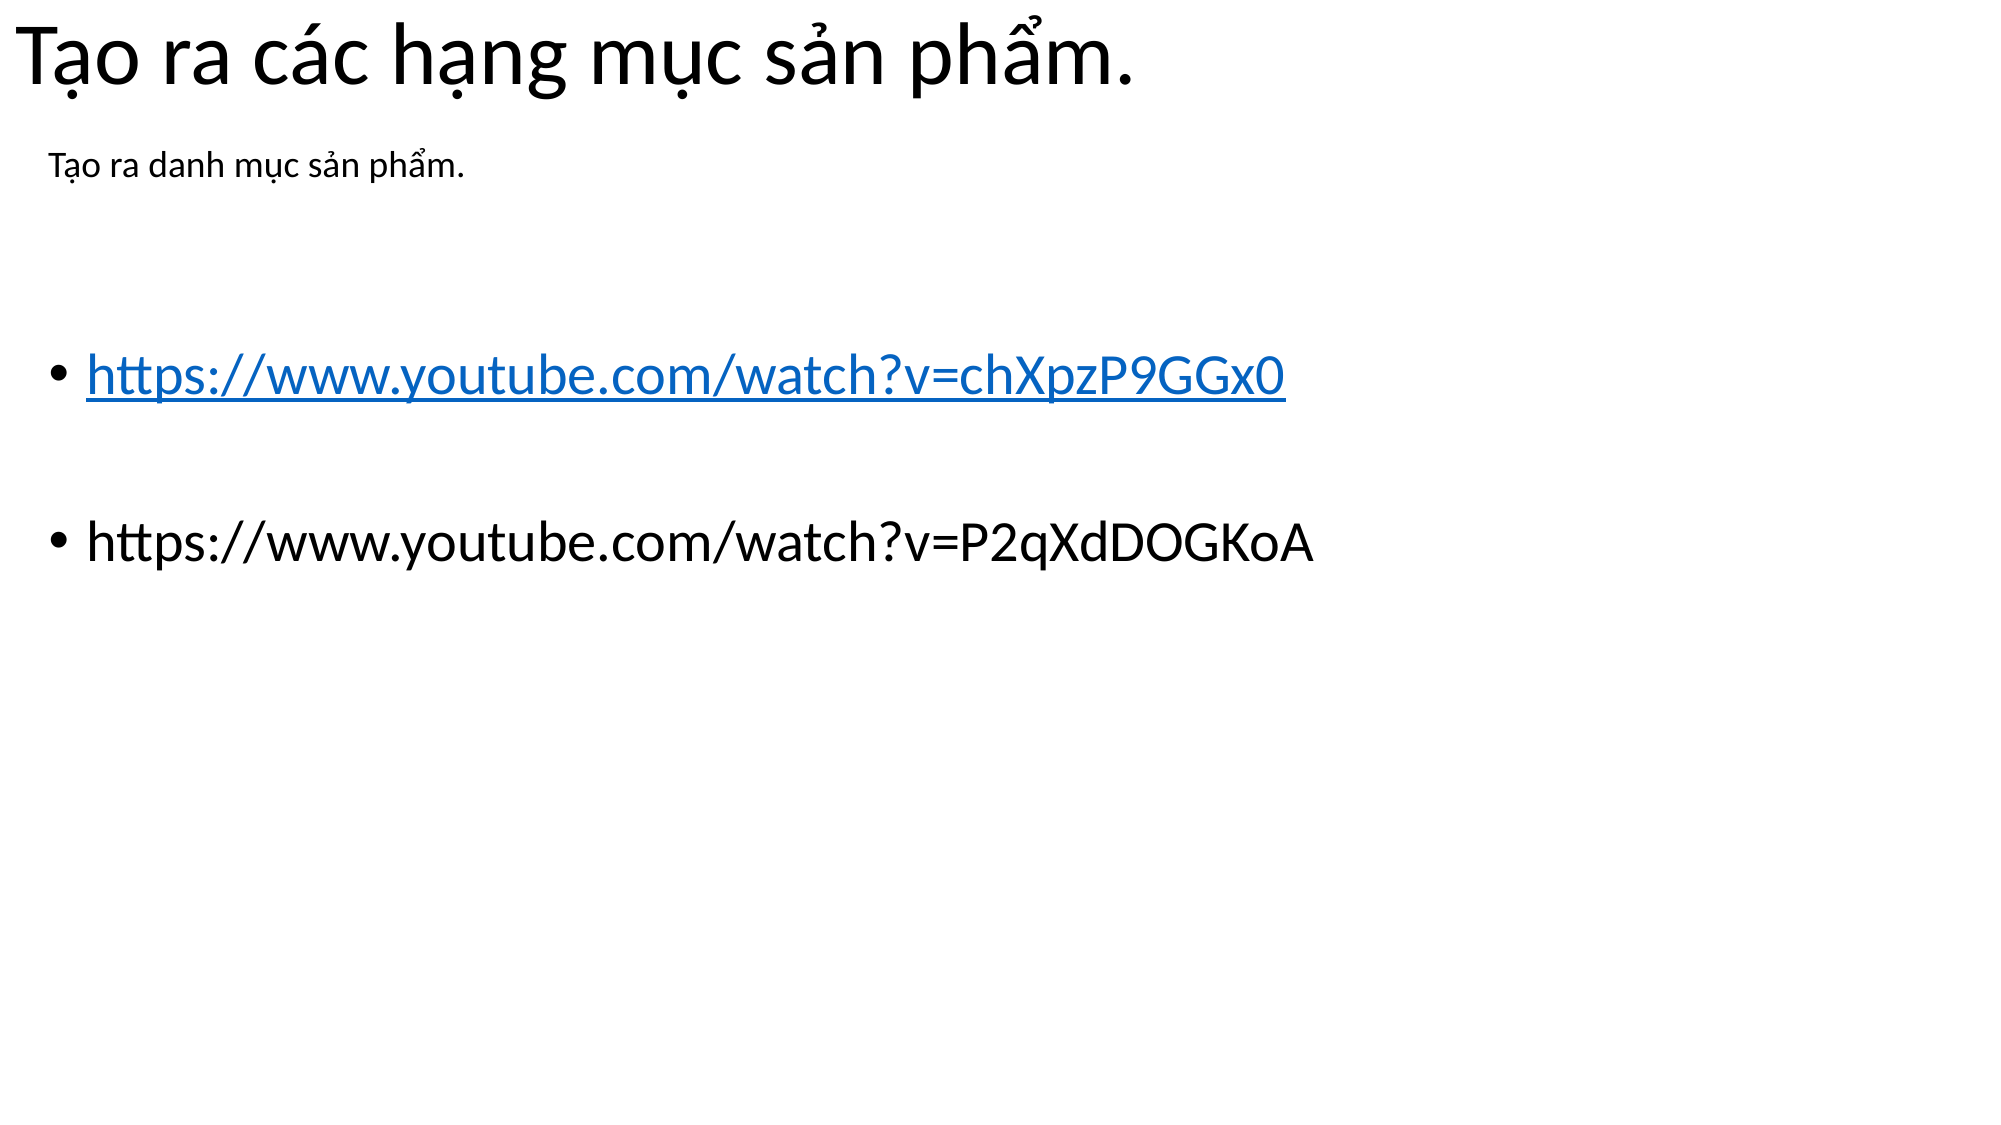

# Tạo ra các hạng mục sản phẩm.
Tạo ra danh mục sản phẩm.
https://www.youtube.com/watch?v=chXpzP9GGx0

https://www.youtube.com/watch?v=P2qXdDOGKoA